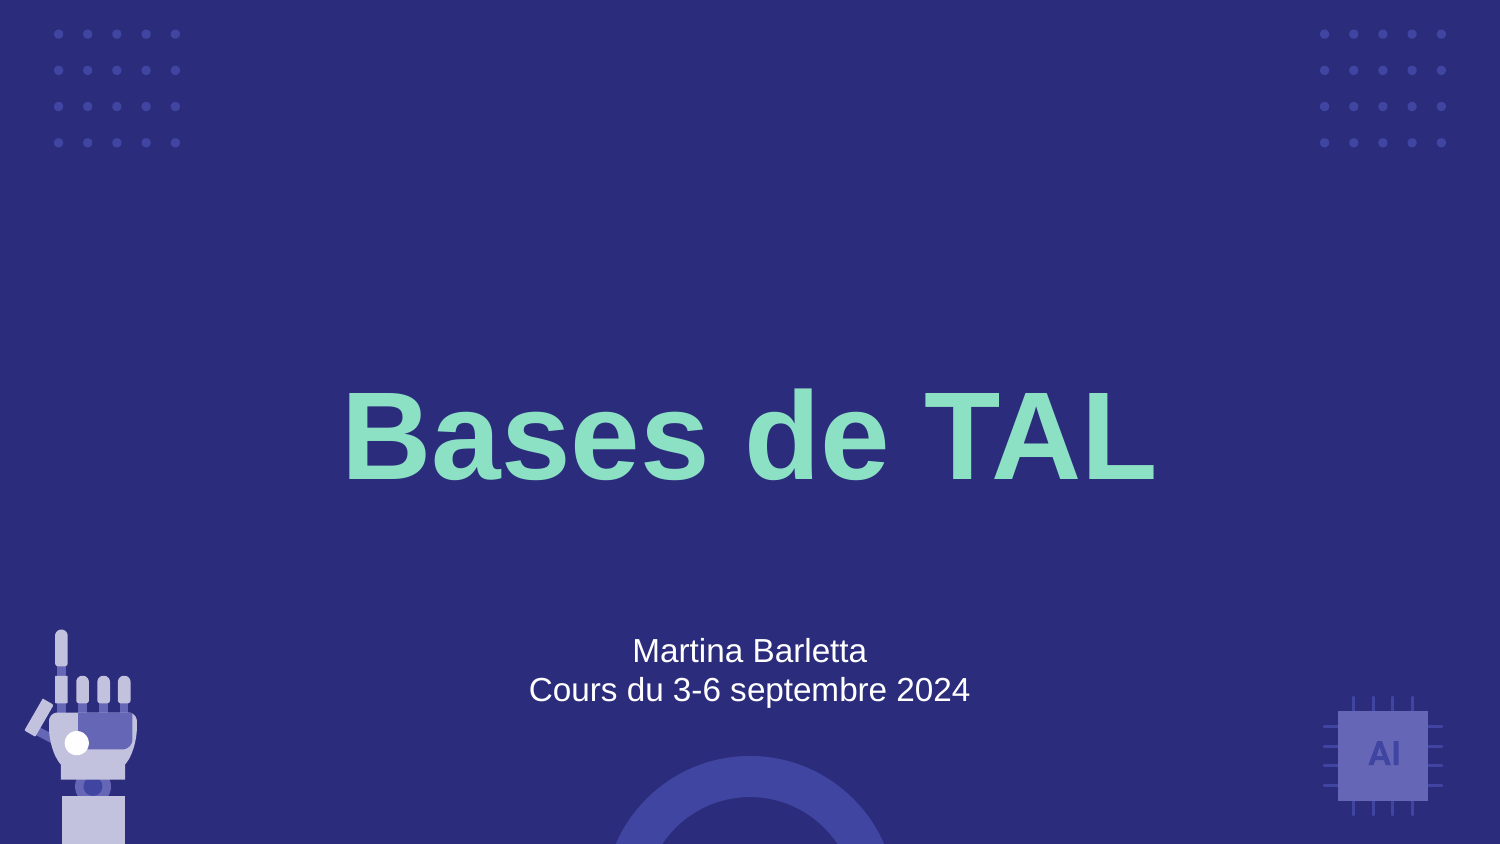

# Bases de TAL
Martina Barletta
Cours du 3-6 septembre 2024